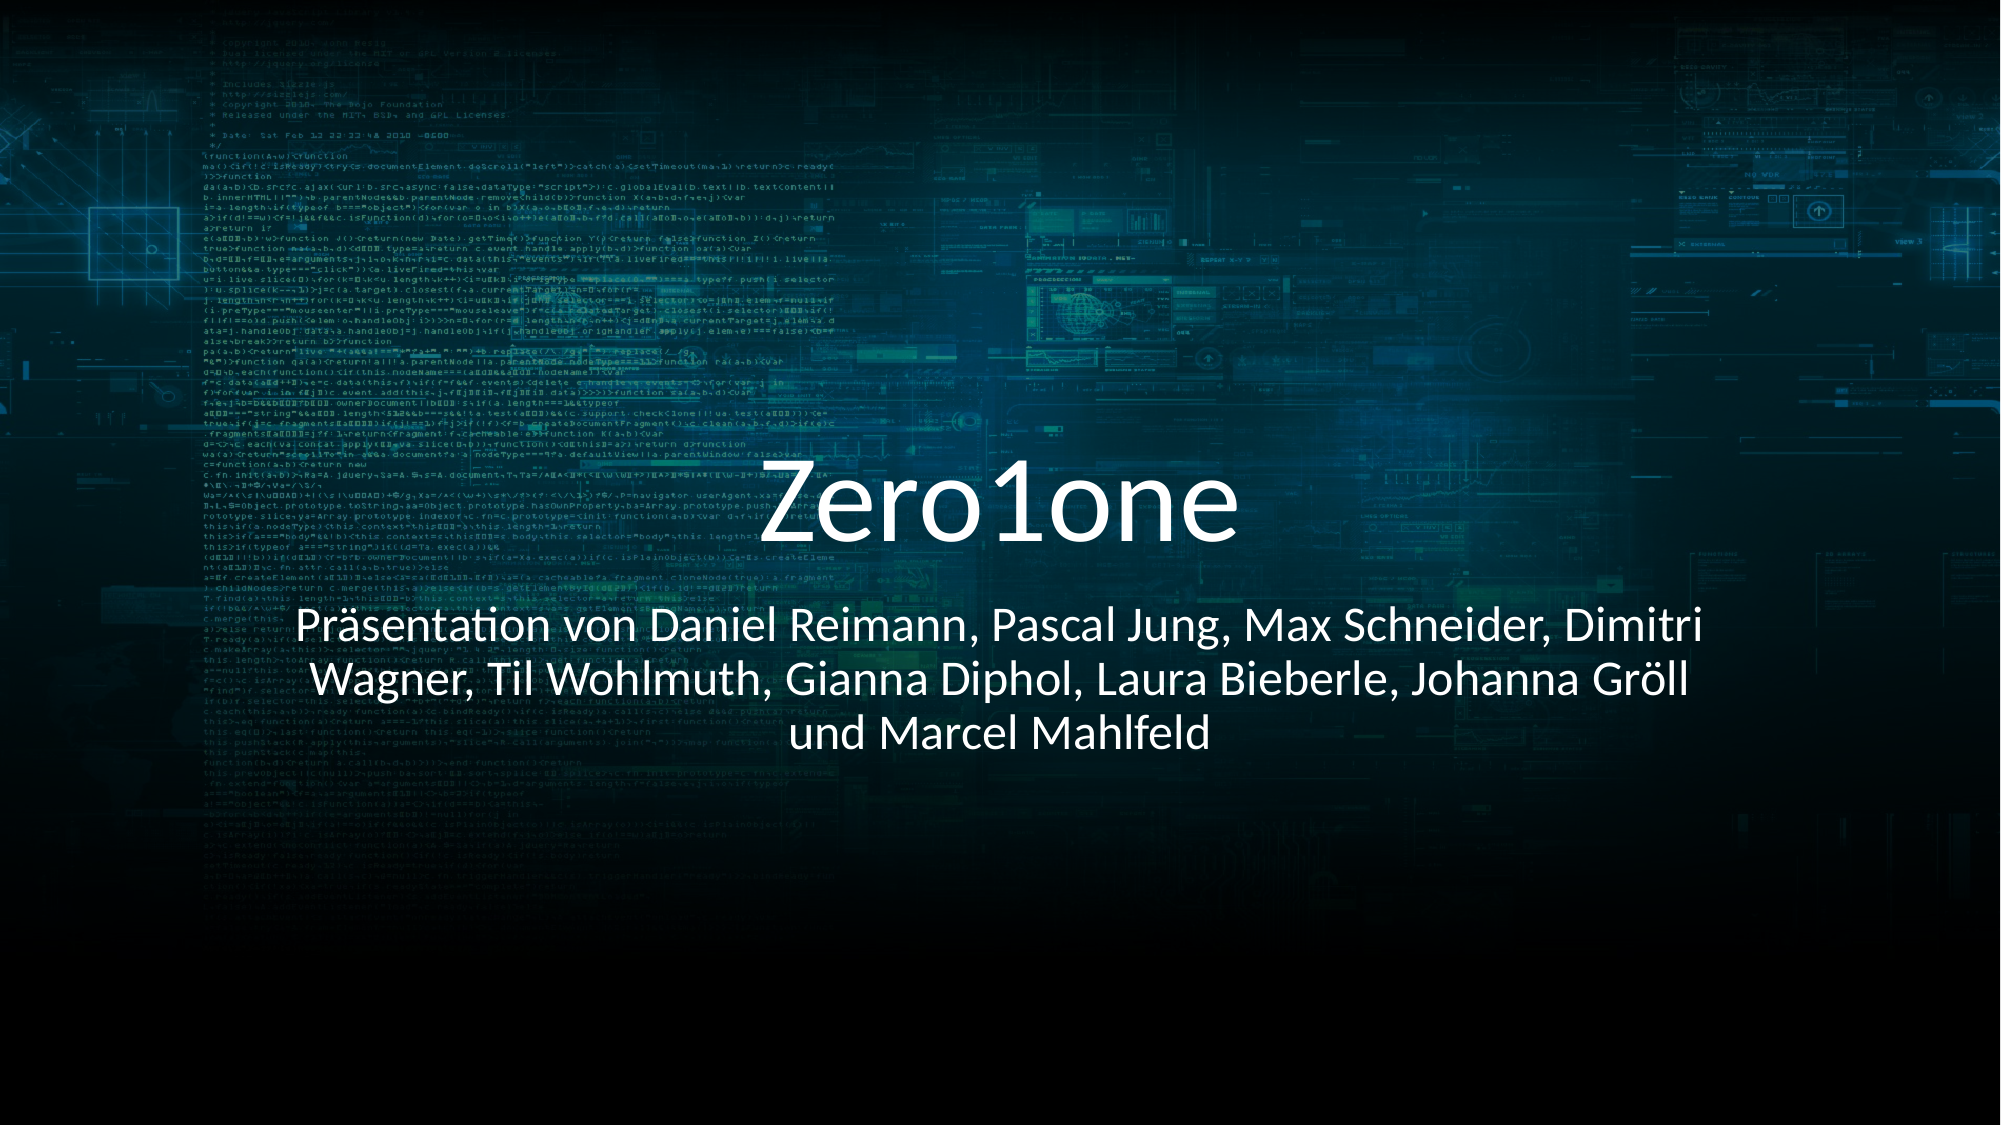

# Zero1one
Präsentation von Daniel Reimann, Pascal Jung, Max Schneider, Dimitri Wagner, Til Wohlmuth, Gianna Diphol, Laura Bieberle, Johanna Gröll und Marcel Mahlfeld